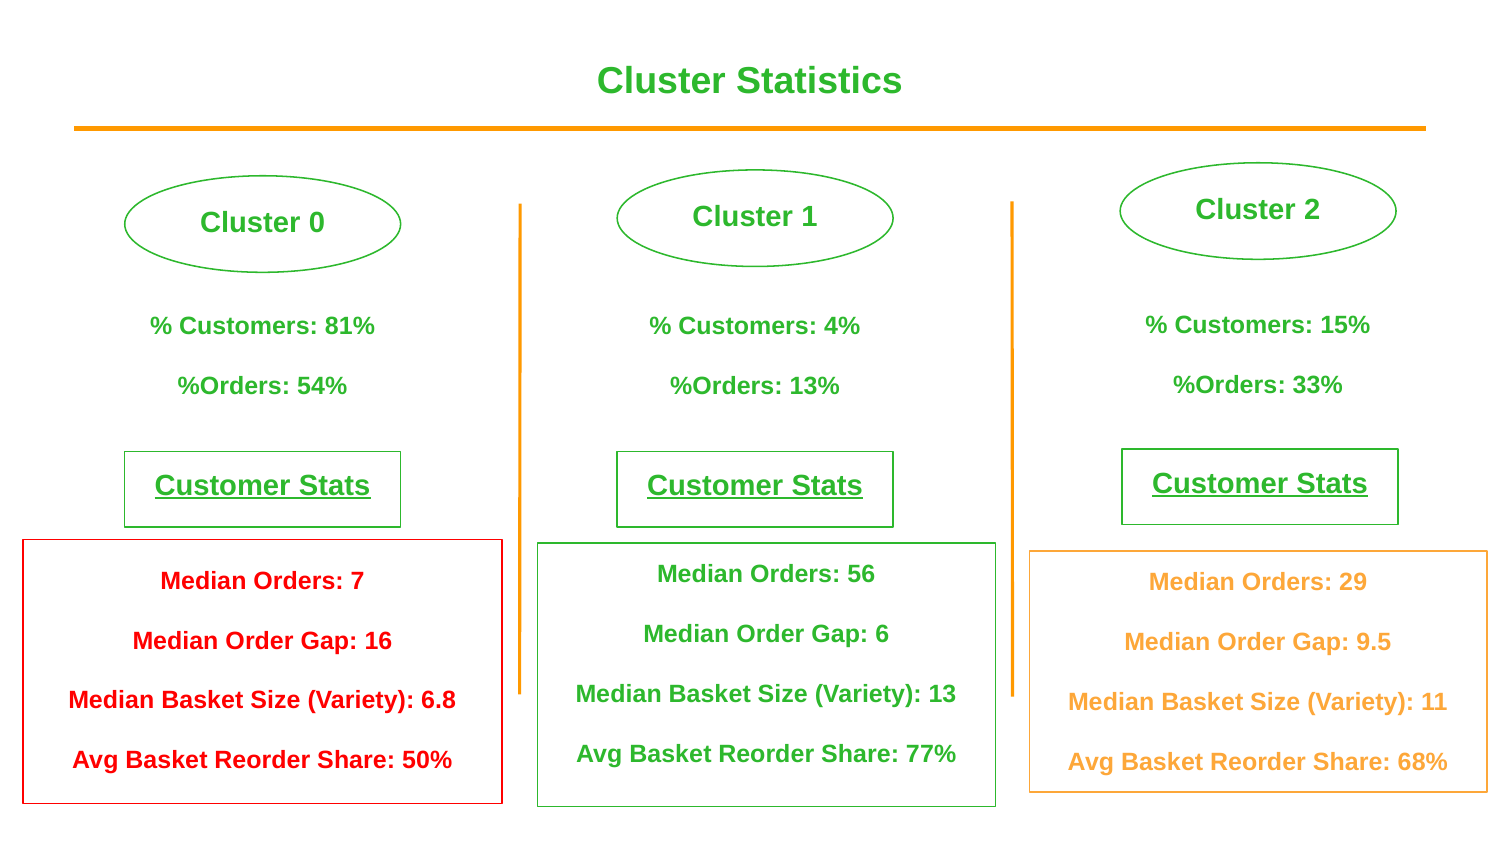

Cluster Statistics

Cluster 2
% Customers: 15%

%Orders: 33%

Cluster 1
% Customers: 4%

%Orders: 13%

Cluster 0
% Customers: 81%

%Orders: 54%

Customer Stats
Median Orders: 29

Median Order Gap: 9.5

Median Basket Size (Variety): 11

Avg Basket Reorder Share: 68%
Customer Stats

Median Orders: 7

Median Order Gap: 16

Median Basket Size (Variety): 6.8

Avg Basket Reorder Share: 50%

Customer Stats
Median Orders: 56

Median Order Gap: 6

Median Basket Size (Variety): 13

Avg Basket Reorder Share: 77%